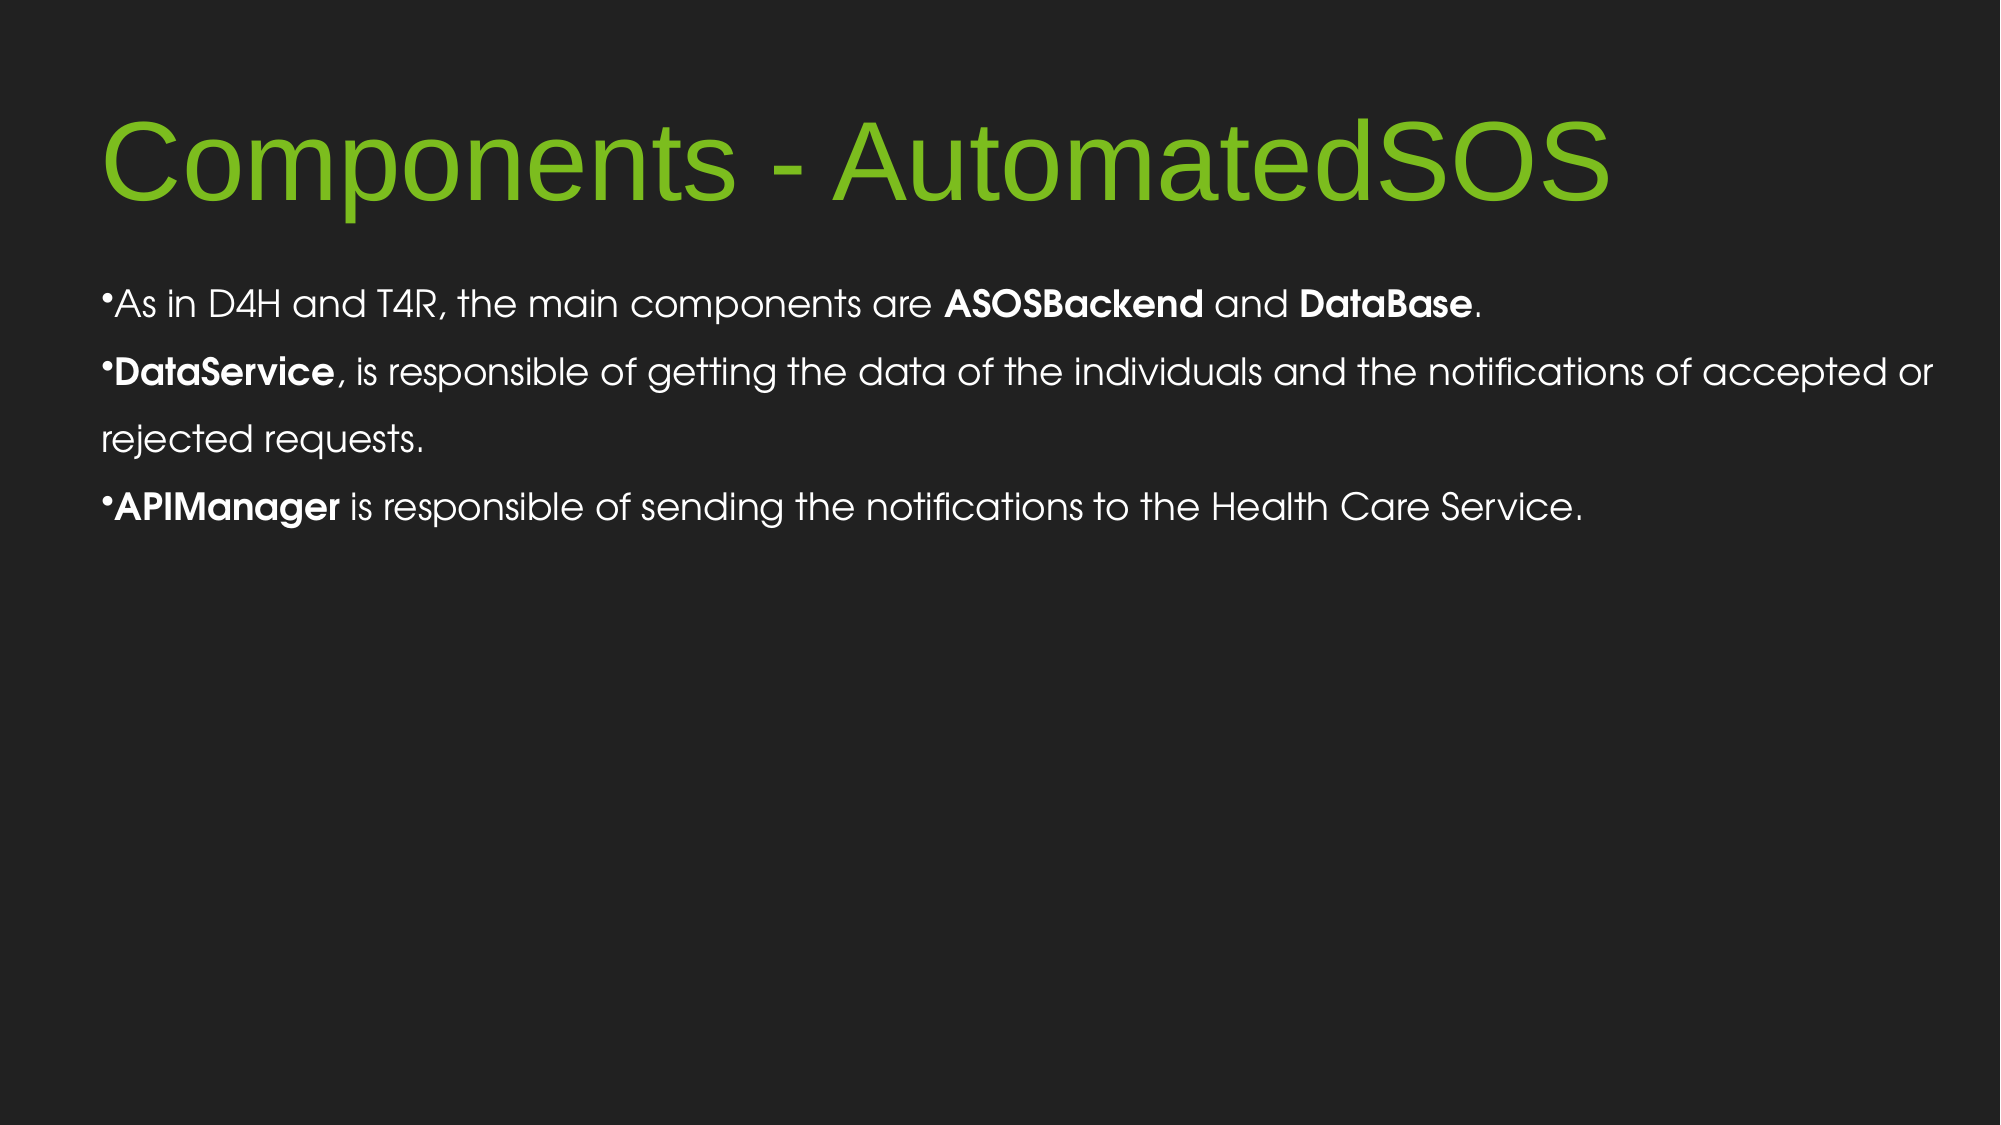

Components - AutomatedSOS
As in D4H and T4R, the main components are ASOSBackend and DataBase​.
DataService, is responsible of getting the data of the individuals and the notifications of accepted or rejected requests​.
APIManager is responsible of sending the notifications to the Health Care Service.